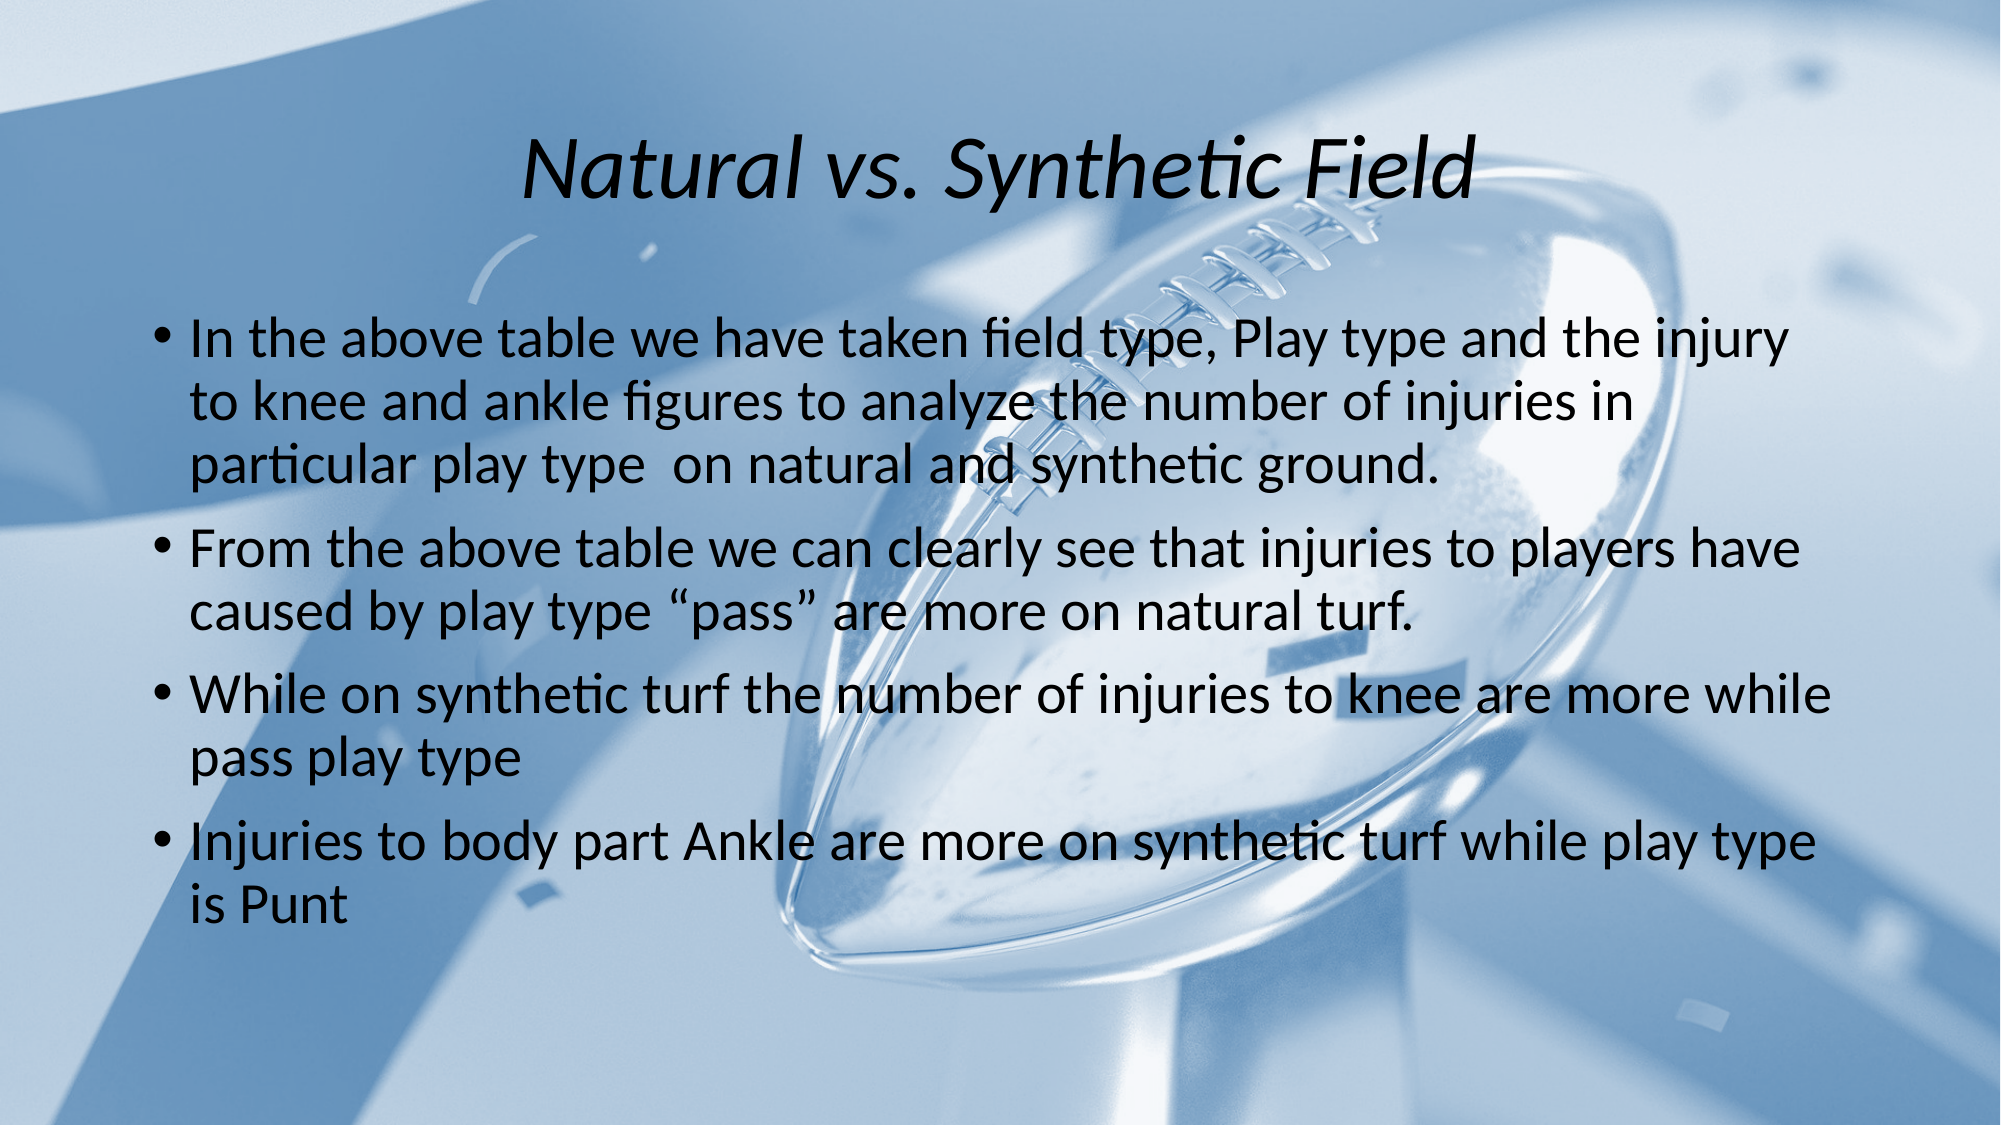

# Natural vs. Synthetic Field
In the above table we have taken field type, Play type and the injury to knee and ankle figures to analyze the number of injuries in particular play type  on natural and synthetic ground.
From the above table we can clearly see that injuries to players have caused by play type “pass” are more on natural turf.
While on synthetic turf the number of injuries to knee are more while pass play type
Injuries to body part Ankle are more on synthetic turf while play type is Punt